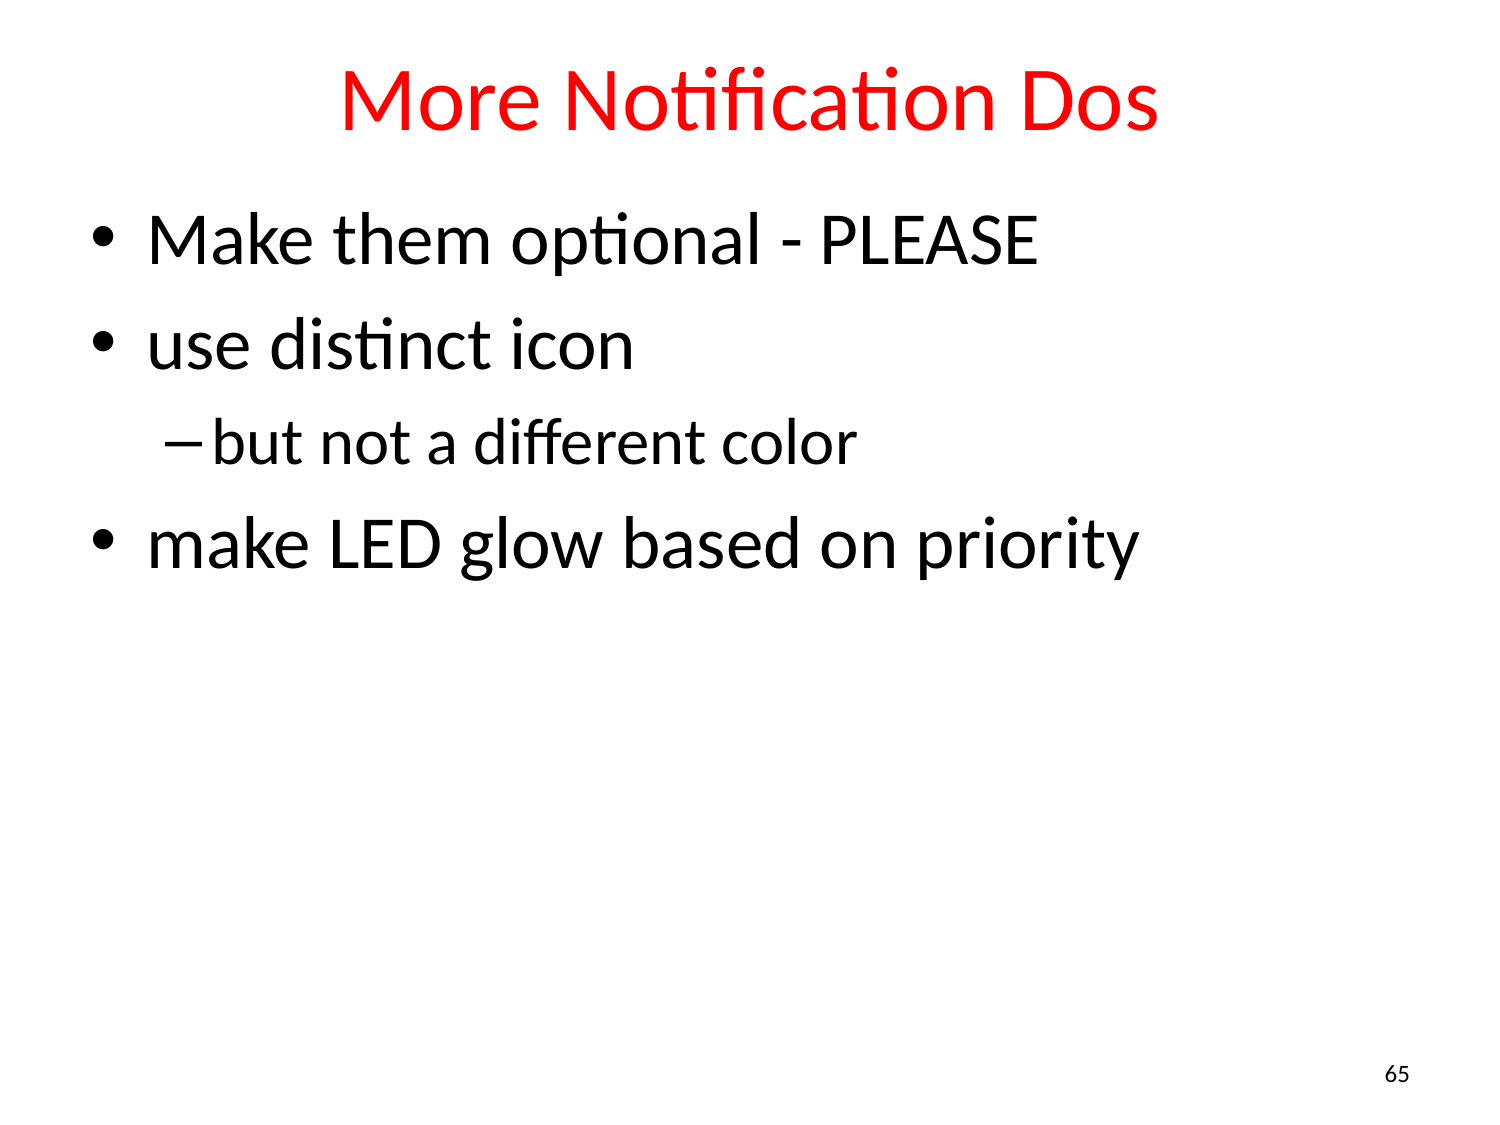

# More Notification Dos
Make them optional - PLEASE
use distinct icon
but not a different color
make LED glow based on priority

65